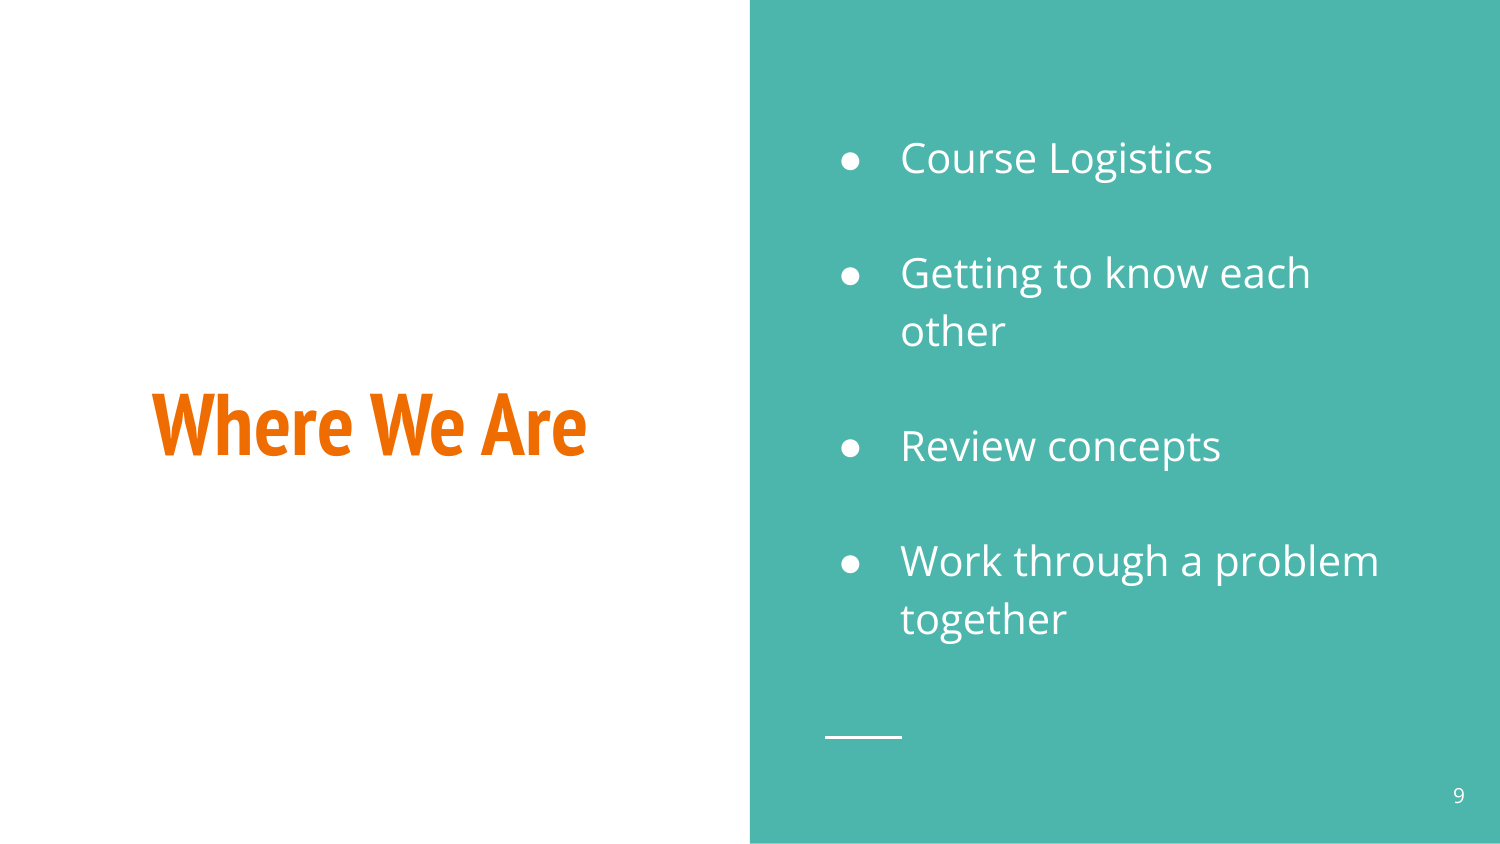

Course Logistics

Getting to know each other

Review concepts

Work through a problem together
# Where We Are
9